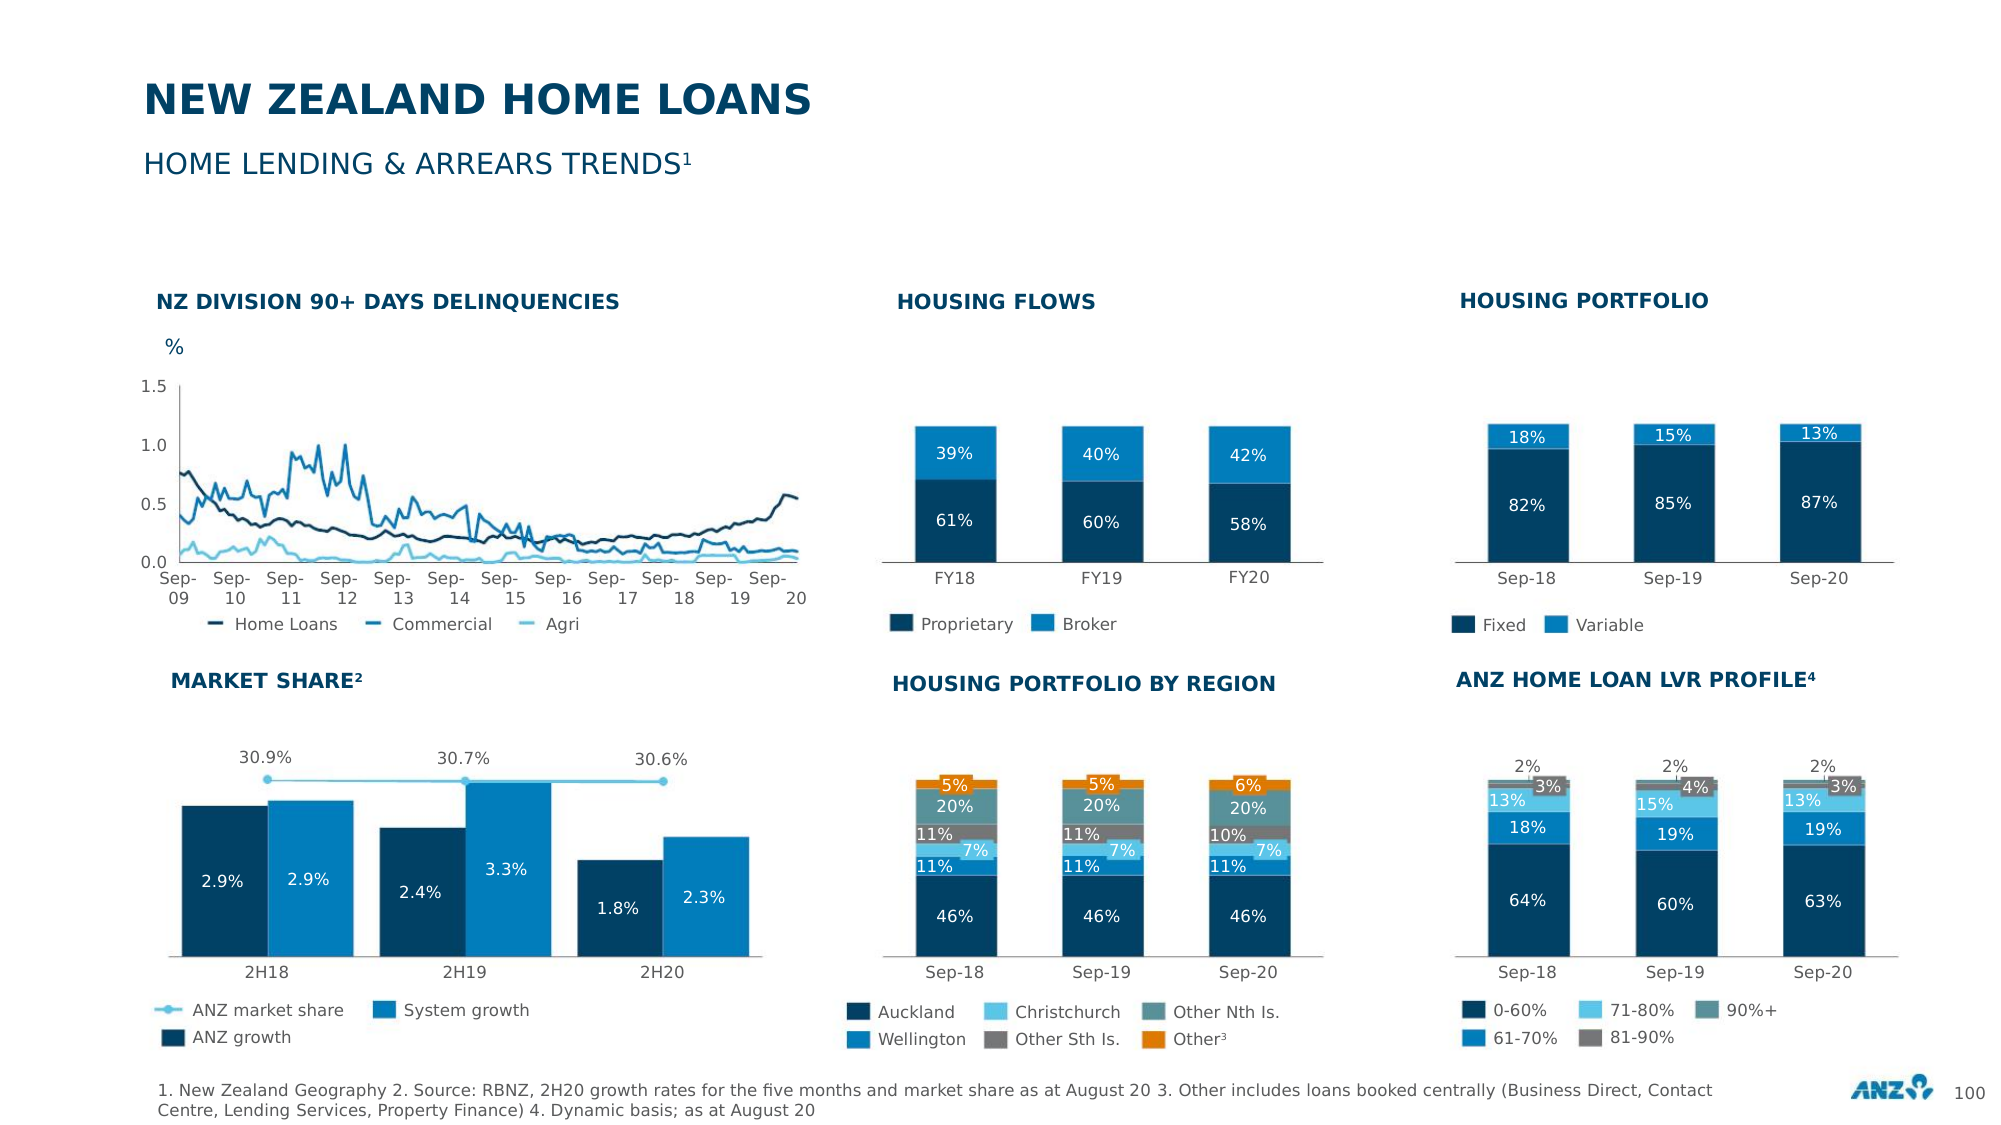

NEW ZEALAND HOME LOANS
HOME LENDING & ARREARS TRENDS1
HOUSING PORTFOLIO
NZ DIVISION 90+ DAYS DELINQUENCIES
HOUSING FLOWS
%
1.5
13%
87%
15%
85%
18%
82%
1.0
0.5
0.0
39%
61%
40%
42%
60%
58%
FY20
Sep- Sep- Sep- Sep- Sep- Sep- Sep- Sep- Sep- Sep- Sep- Sep-
FY18
FY19
Sep-18
Sep-19
Sep-20
09
10
11
12
13
14
15
16
17
18
19
20
Home Loans
Commercial
Agri
Proprietary
Broker
Fixed
Variable
ANZ HOME LOAN LVR PROFILE4
MARKET SHARE2
HOUSING PORTFOLIO BY REGION
30.9%
30.7%
30.6%
2%
3%
2%
4%
2%
3%
5%
20%
5%
20%
6%
20%
13%
13%
15%
18%
19%
11%
19%
11%
10%
7%
7%
7%
11%
11%
11%
3.3%
2.9%
2.9%
2.4%
2.3%
64%
63%
60%
1.8%
46%
46%
46%
2H18
2H19
System growth
2H20
Sep-18
Sep-19
Sep-20
Sep-18
Sep-19
Sep-20
ANZ market share
ANZ growth
0-60%
71-80%
81-90%
90%+
Auckland
Wellington
Christchurch
Other Sth Is.
Other Nth Is.
Other3
61-70%
1. New Zealand Geography 2. Source: RBNZ, 2H20 growth rates for the five months and market share as at August 20 3. Other includes loans booked centrally (Business Direct, Contact
Centre, Lending Services, Property Finance) 4. Dynamic basis; as at August 20
100